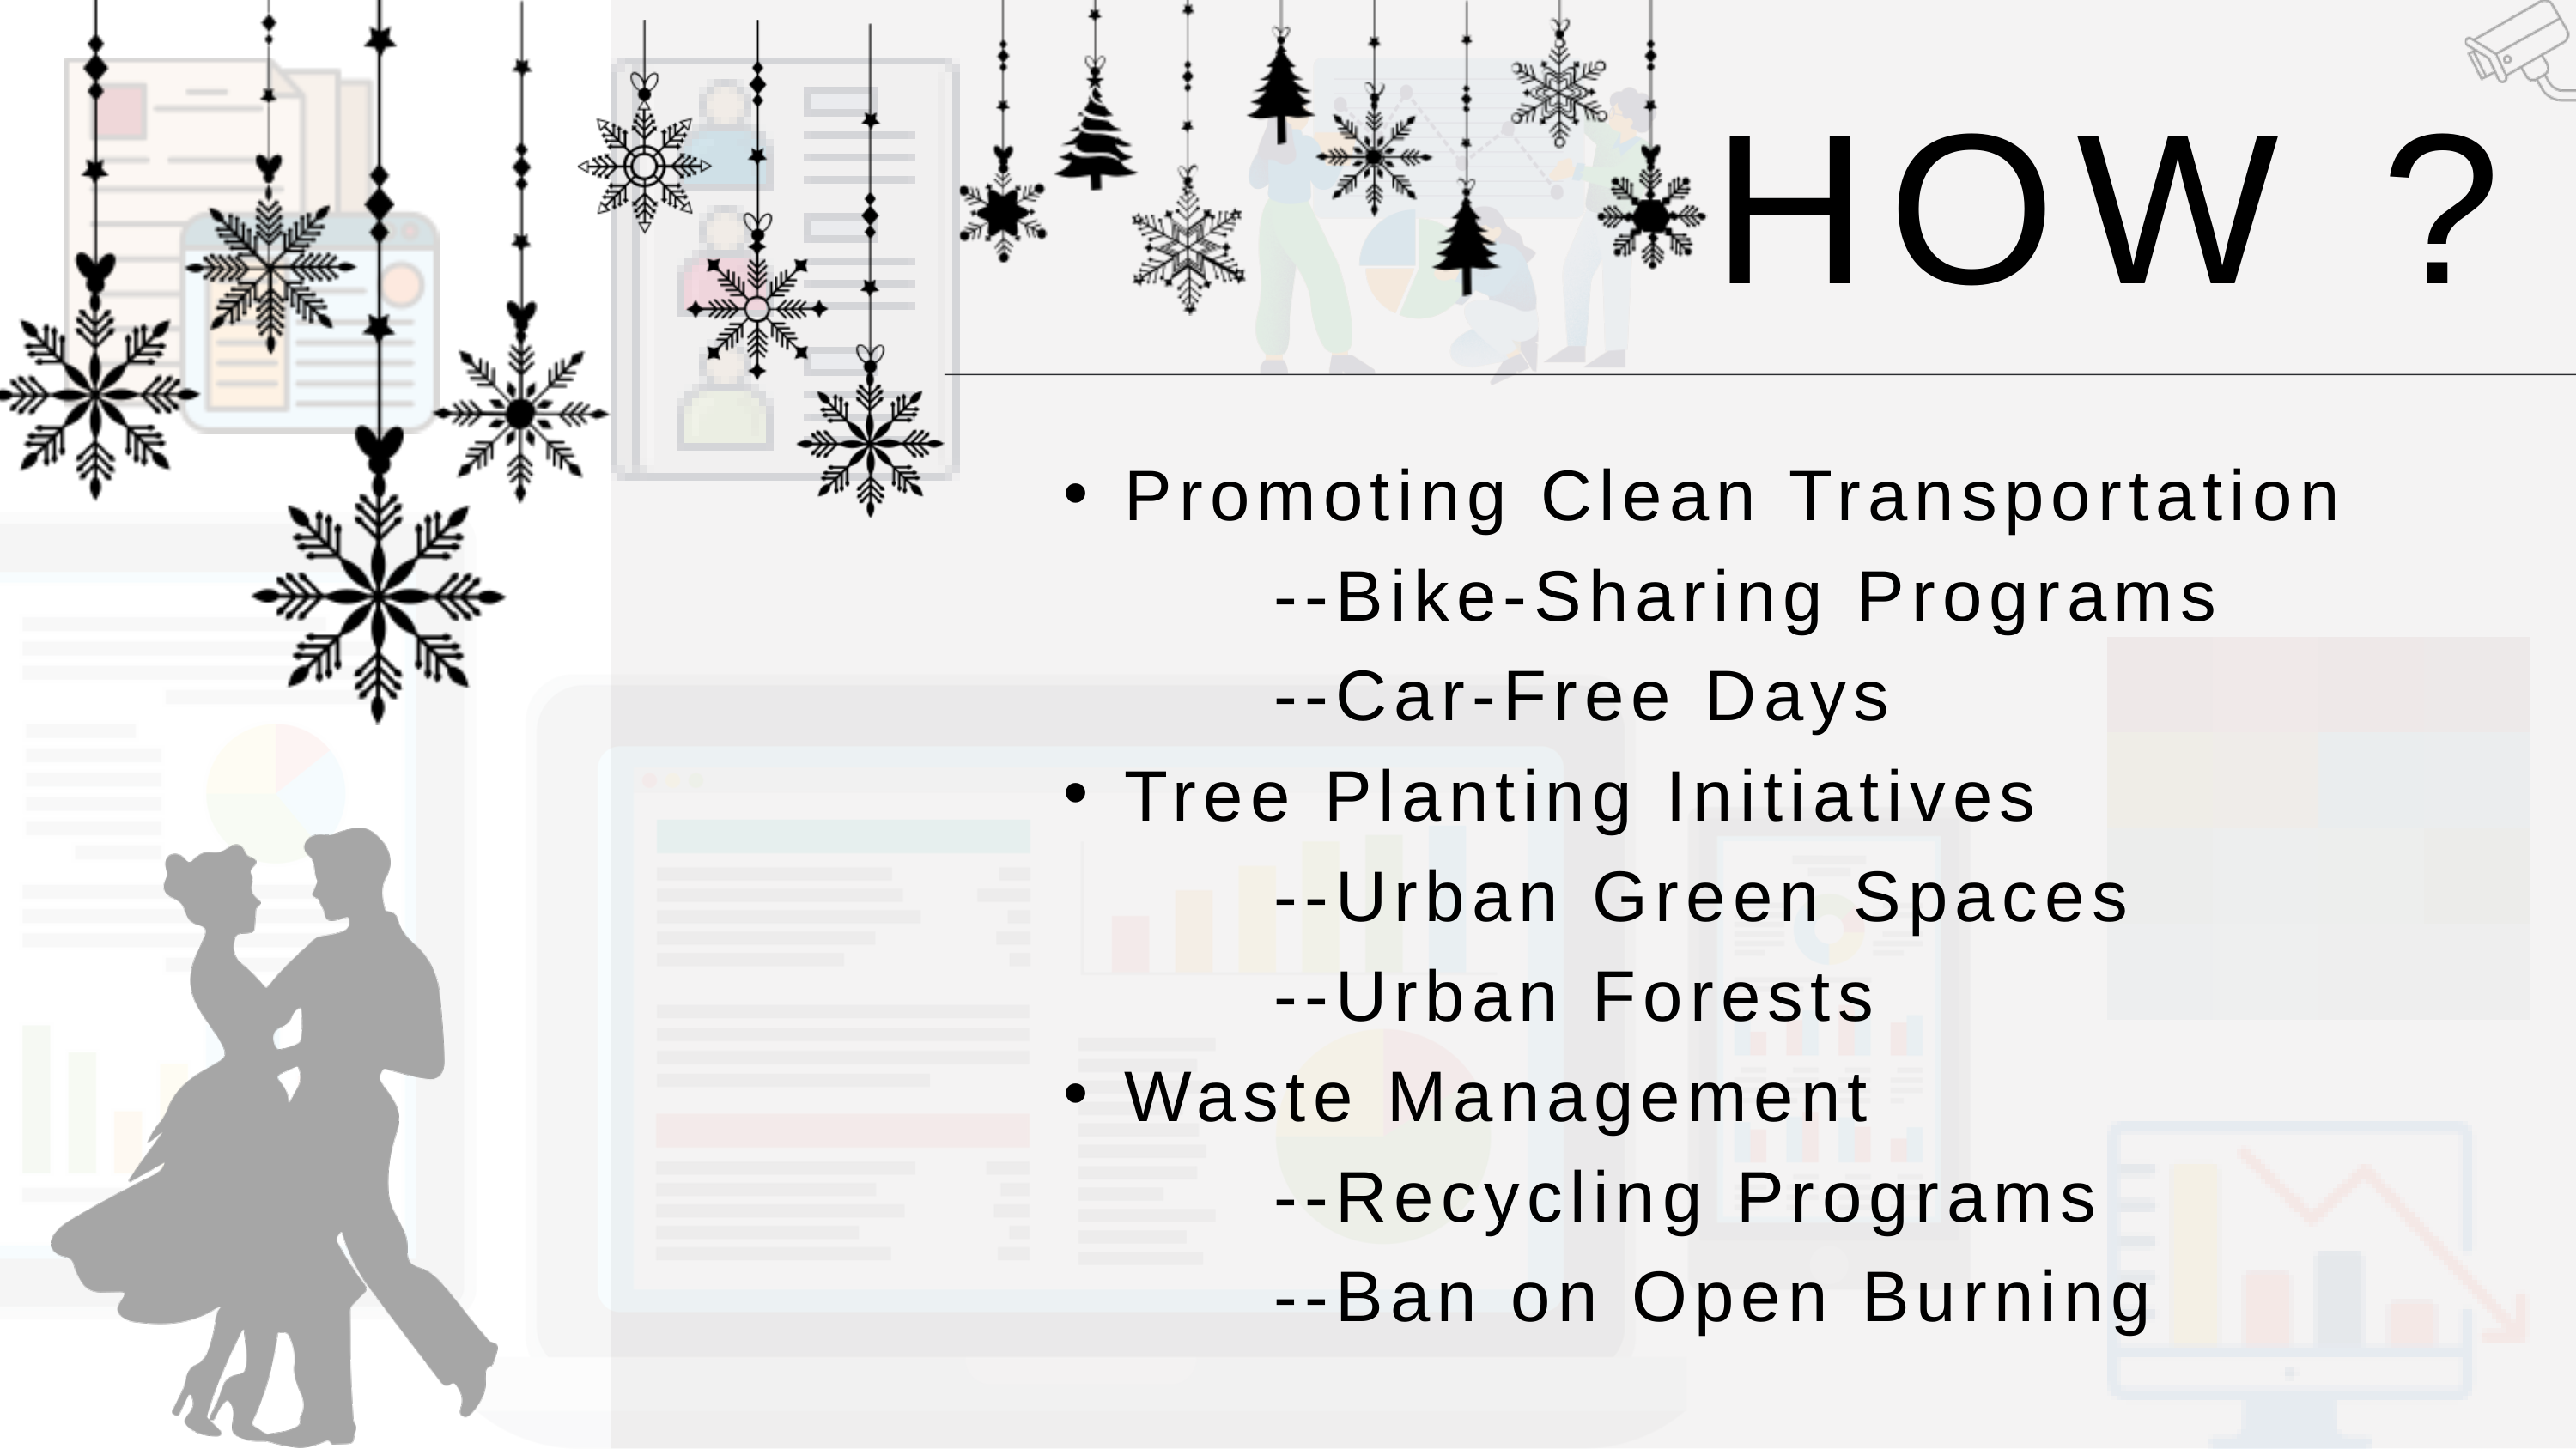

HOW ?

Promoting Clean Transportation
          --Bike-Sharing Programs
          --Car-Free Days
Tree Planting Initiatives
          --Urban Green Spaces
          --Urban Forests
Waste Management
          --Recycling Programs
          --Ban on Open Burning